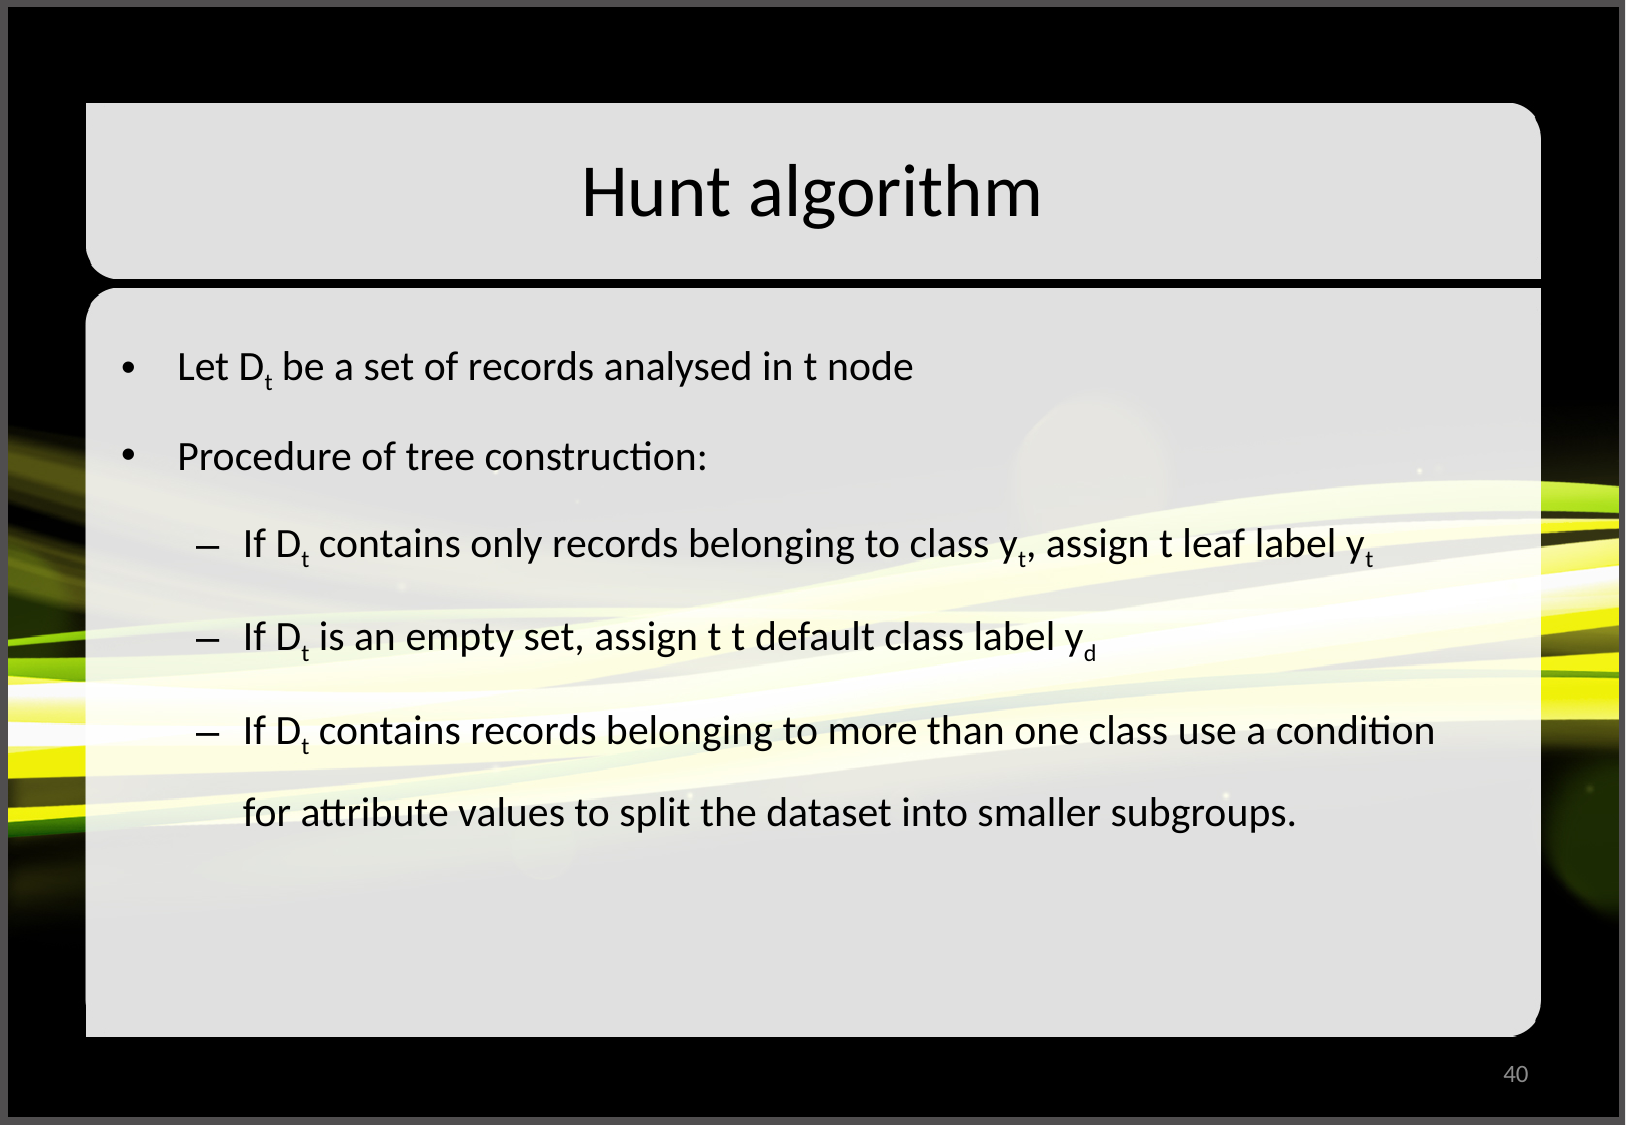

# Hunt algorithm
Let Dt be a set of records analysed in t node
Procedure of tree construction:
If Dt contains only records belonging to class yt, assign t leaf label yt
If Dt is an empty set, assign t t default class label yd
If Dt contains records belonging to more than one class use a condition for attribute values to split the dataset into smaller subgroups.
40